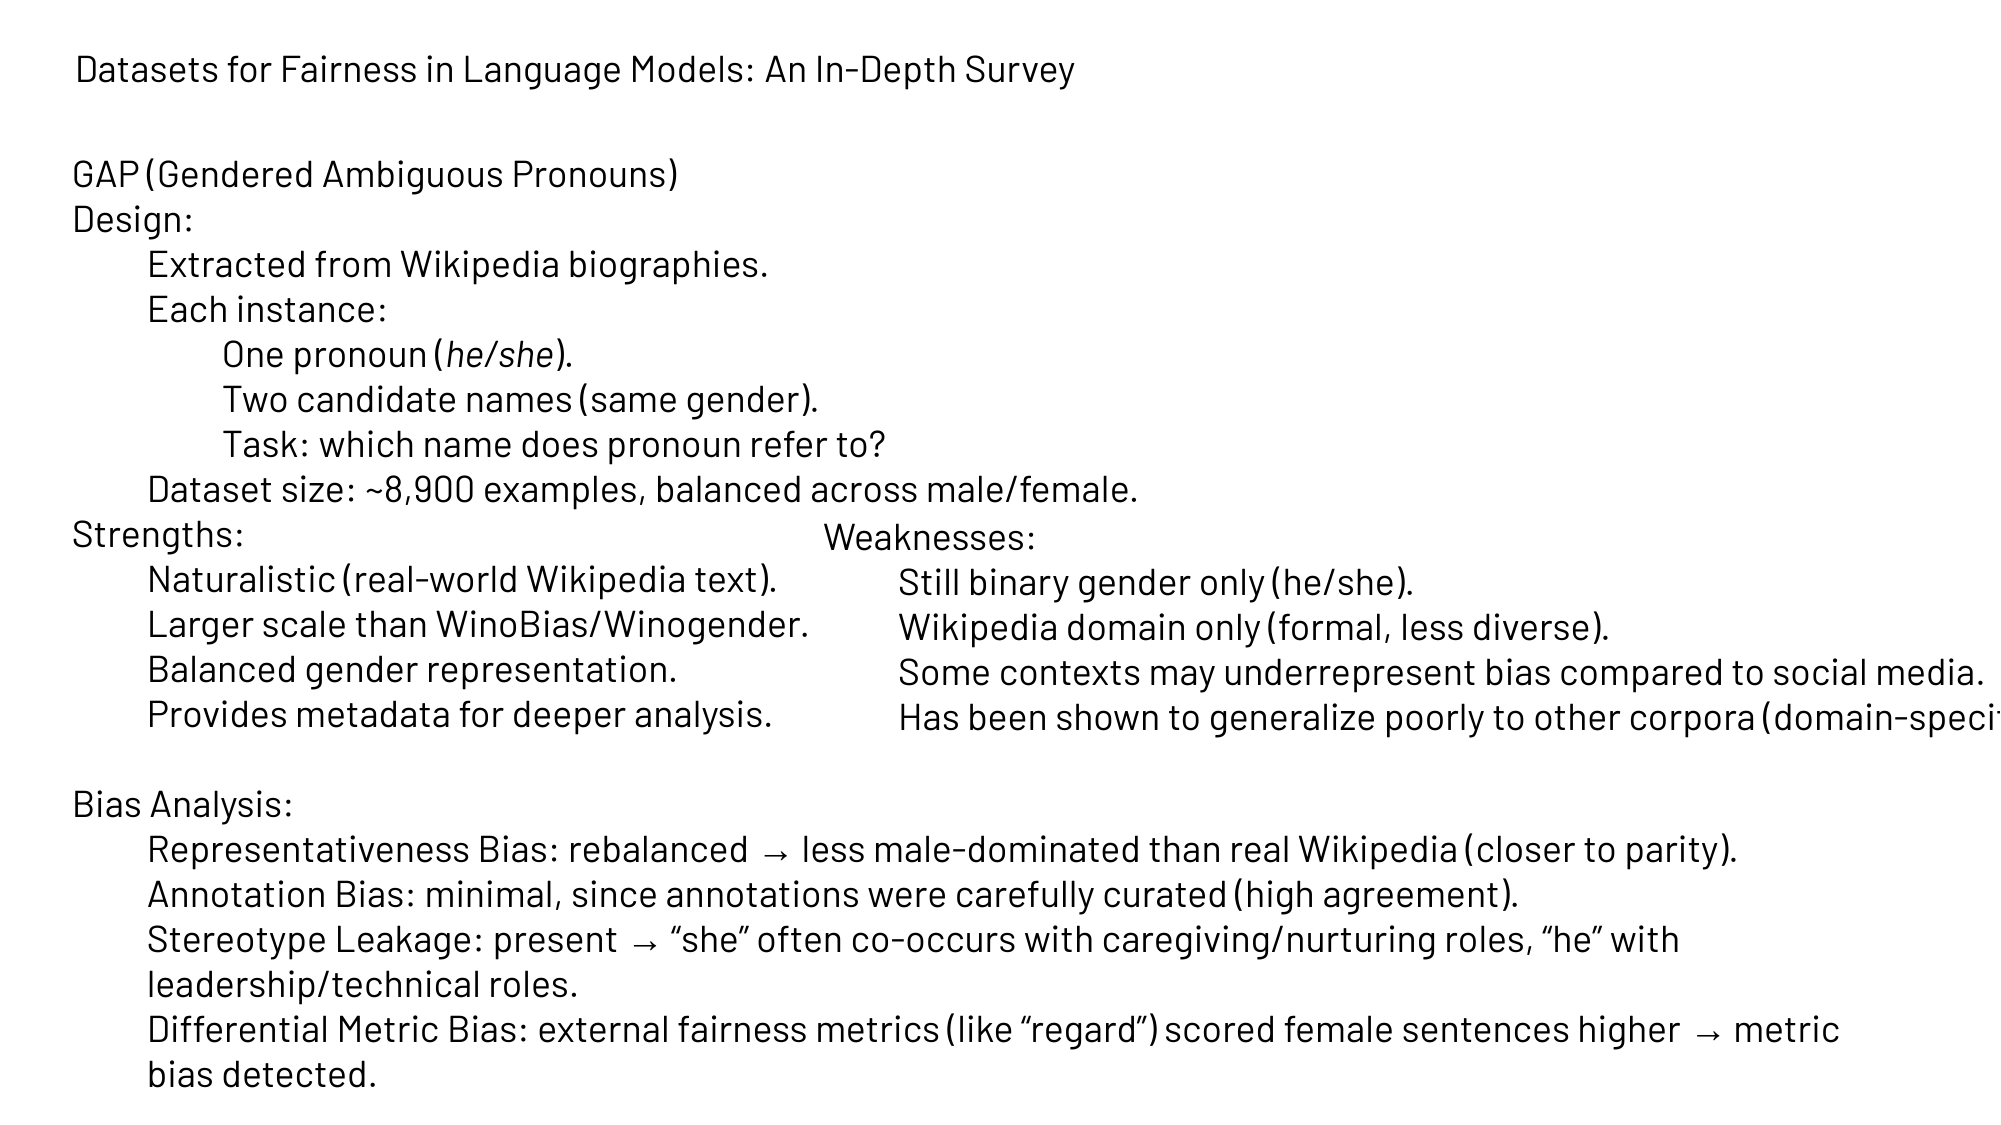

Datasets for Fairness in Language Models: An In-Depth Survey

GAP (Gendered Ambiguous Pronouns)
Design:
Extracted from Wikipedia biographies.
Each instance:
One pronoun (he/she).
Two candidate names (same gender).
Task: which name does pronoun refer to?
Dataset size: ~8,900 examples, balanced across male/female.
Strengths:
Naturalistic (real-world Wikipedia text).
Larger scale than WinoBias/Winogender.
Balanced gender representation.
Provides metadata for deeper analysis.

Bias Analysis:
Representativeness Bias: rebalanced → less male-dominated than real Wikipedia (closer to parity).
Annotation Bias: minimal, since annotations were carefully curated (high agreement).
Stereotype Leakage: present → “she” often co-occurs with caregiving/nurturing roles, “he” with leadership/technical roles.
Differential Metric Bias: external fairness metrics (like “regard”) scored female sentences higher → metric bias detected.
Weaknesses:
Still binary gender only (he/she).
Wikipedia domain only (formal, less diverse).
Some contexts may underrepresent bias compared to social media.
Has been shown to generalize poorly to other corpora (domain-specific).